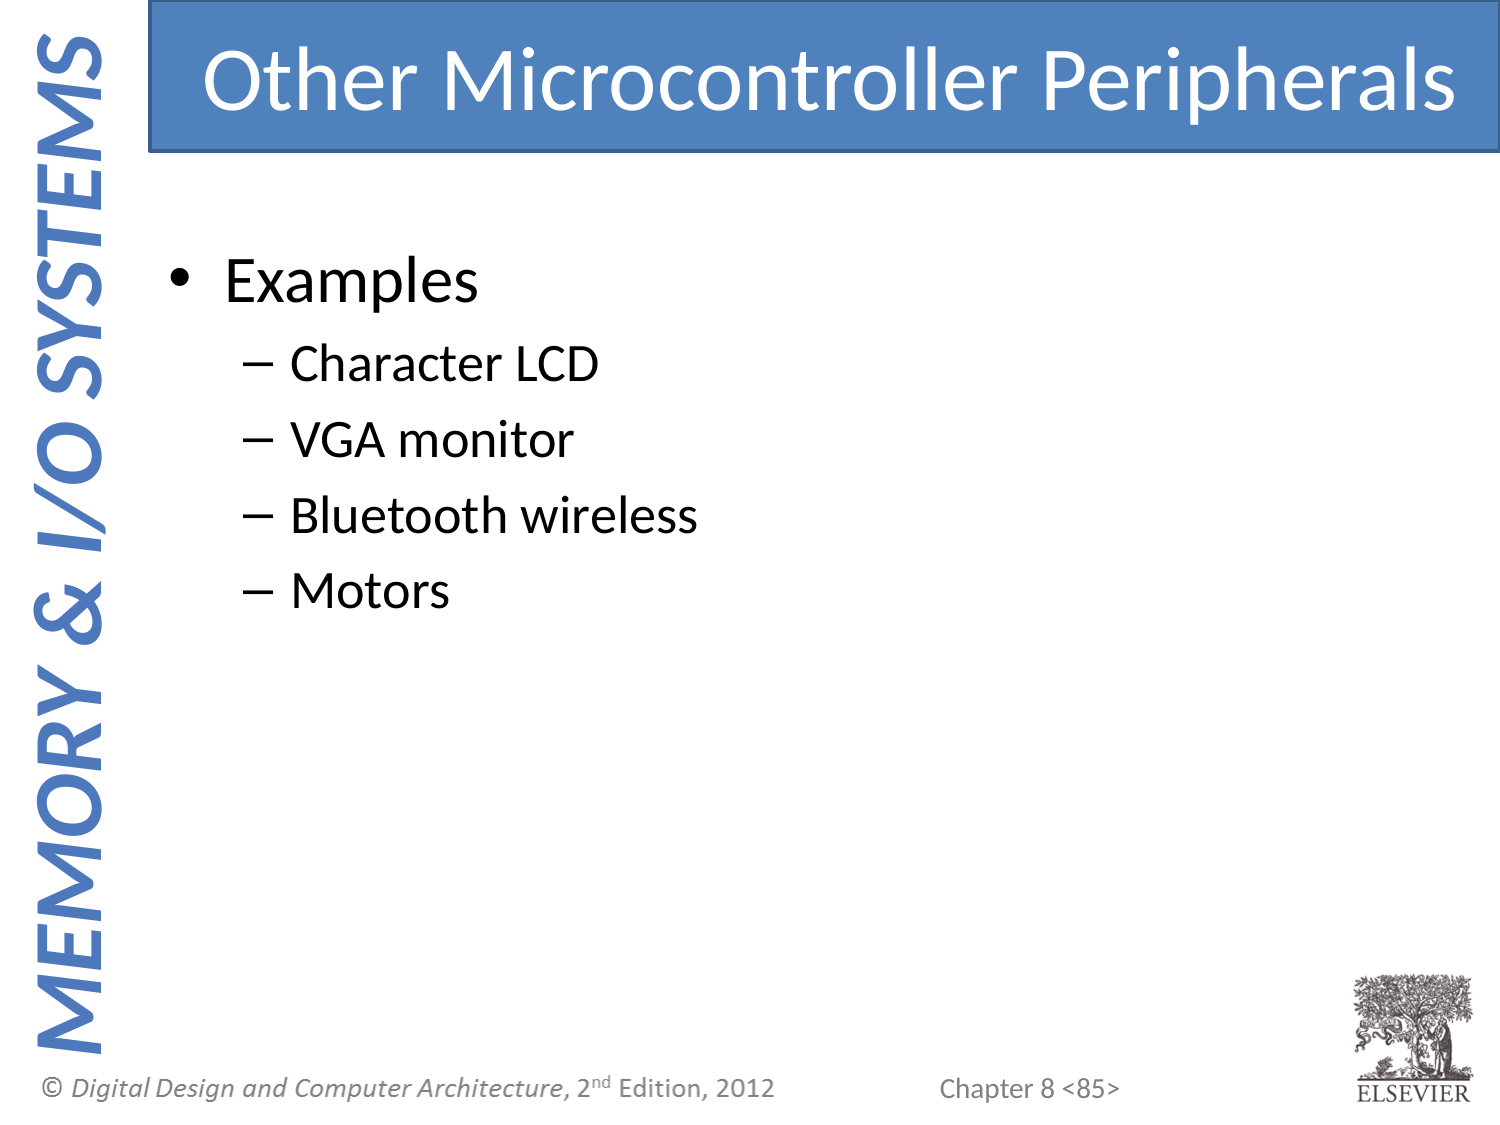

Other Microcontroller Peripherals

Examples
Character LCD
VGA monitor
Bluetooth wireless
Motors